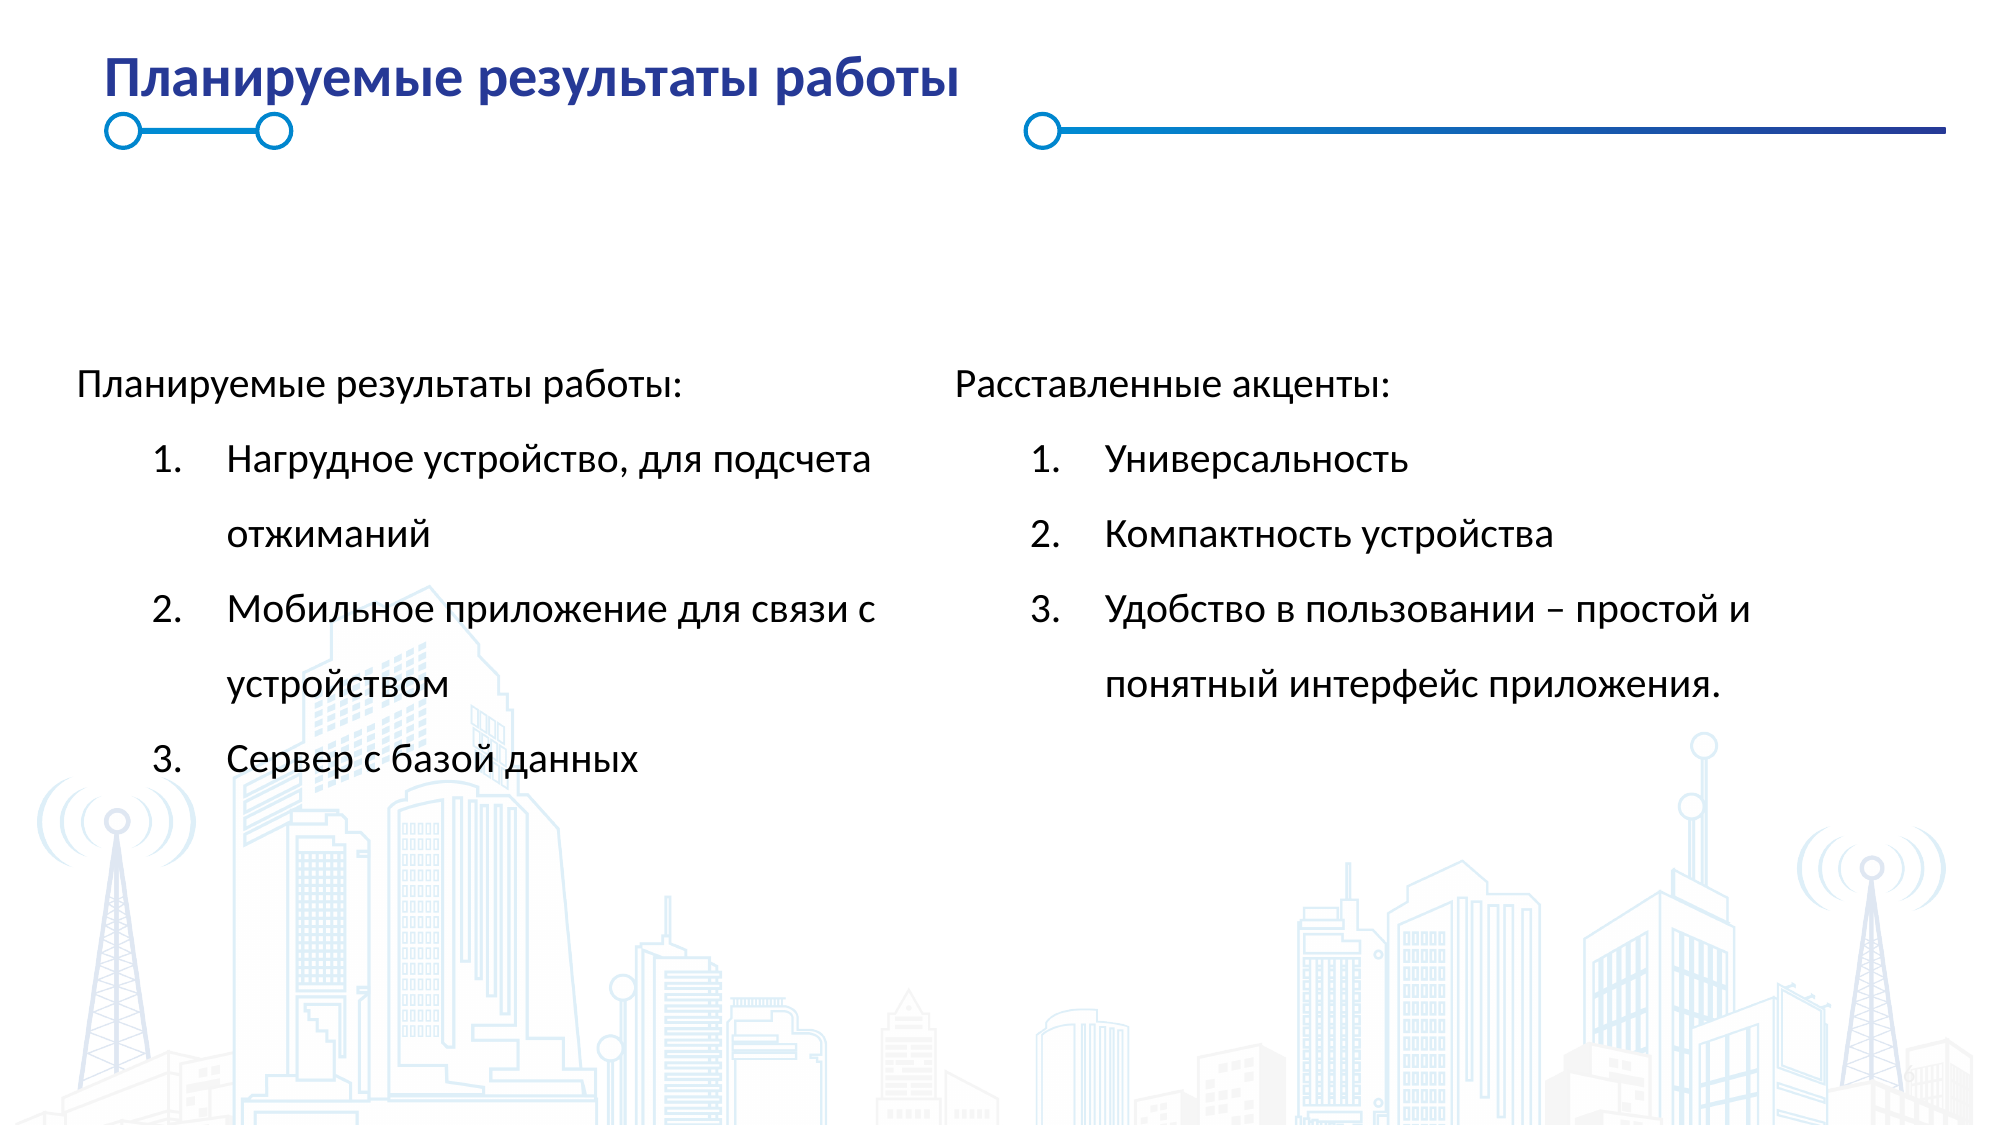

# Планируемые результаты работы
Планируемые результаты работы:
Нагрудное устройство, для подсчета отжиманий
Мобильное приложение для связи с устройством
Сервер с базой данных
Расставленные акценты:
Универсальность
Компактность устройства
Удобство в пользовании – простой и понятный интерфейс приложения.
6